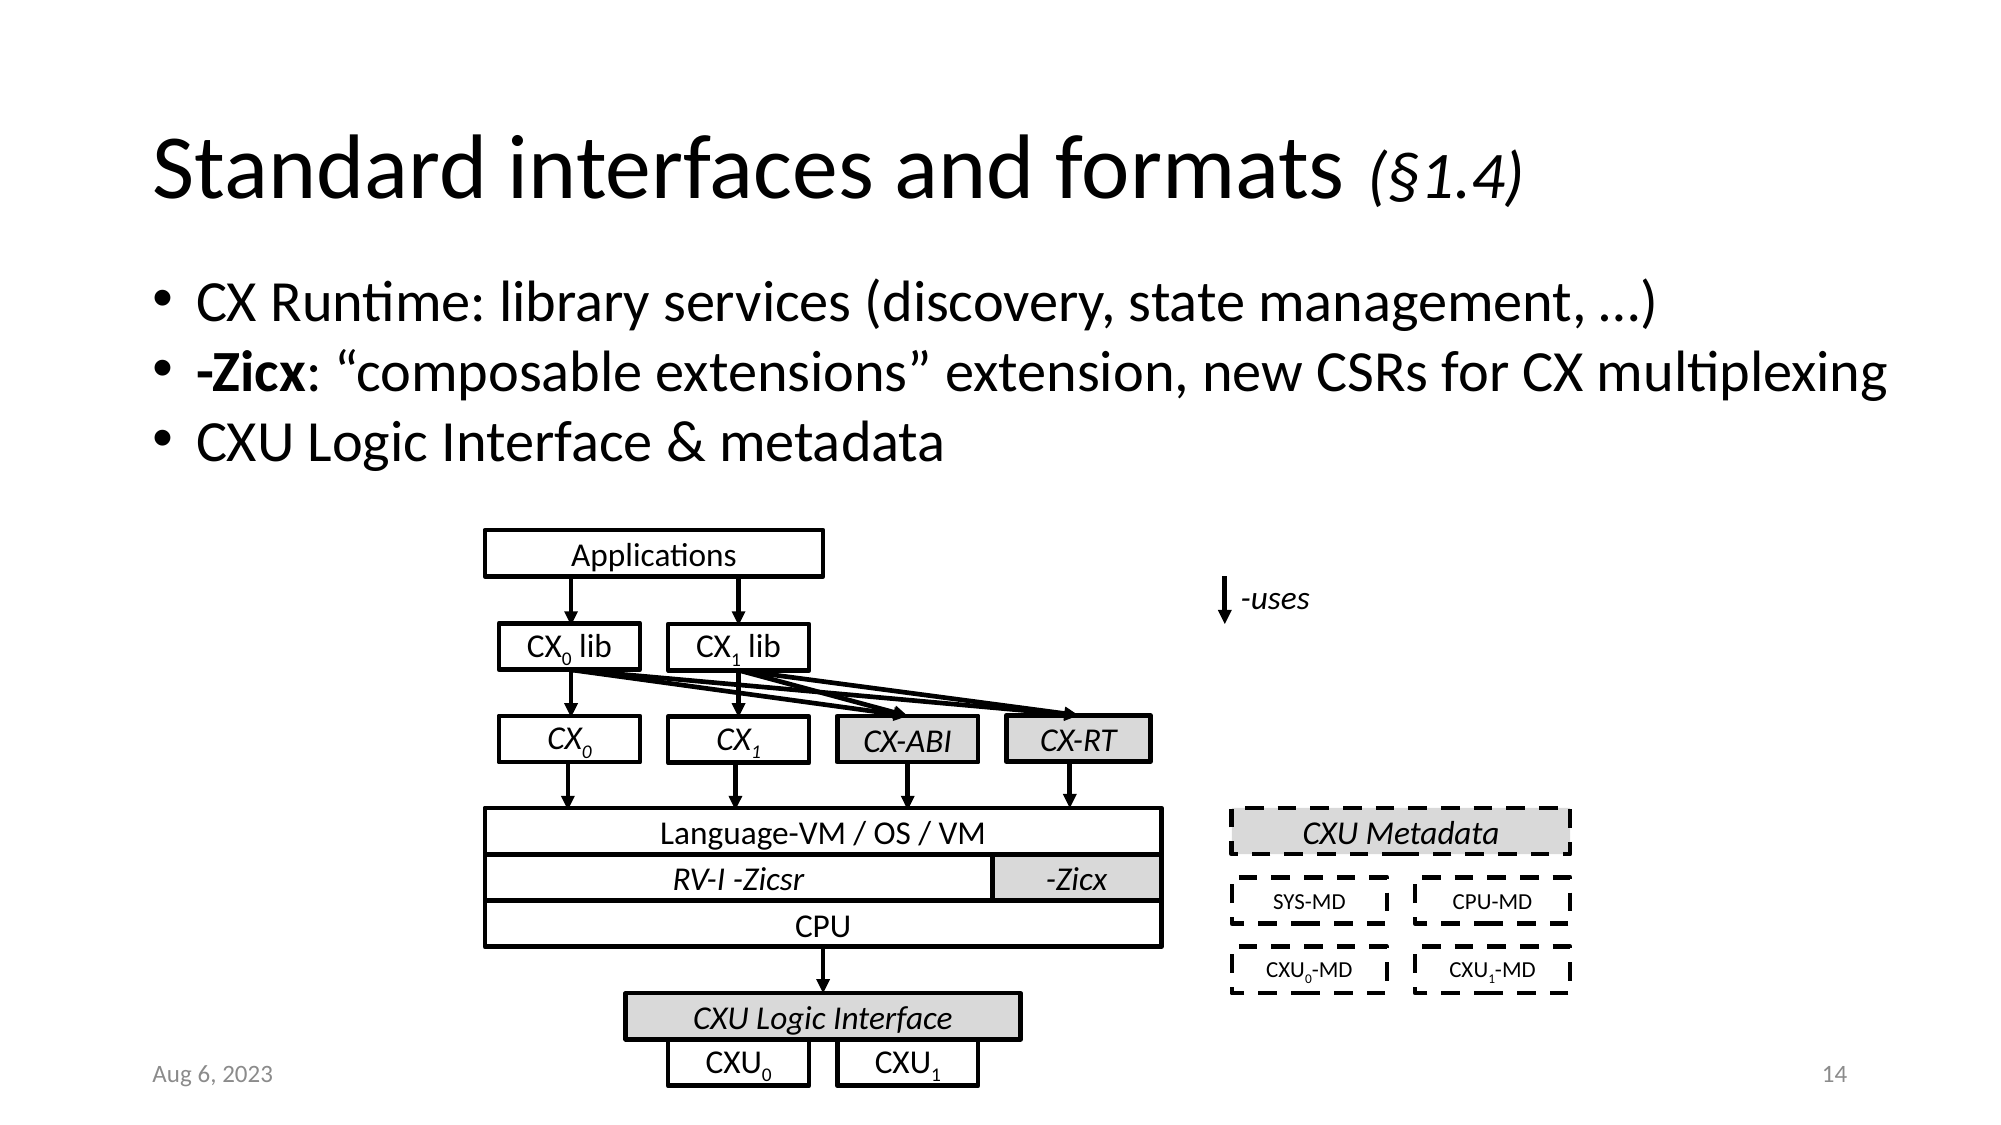

# Standard interfaces and formats (§1.4)
CX Runtime: library services (discovery, state management, …)
-Zicx: “composable extensions” extension, new CSRs for CX multiplexing
CXU Logic Interface & metadata

Applications
-uses
CX0 lib
CX1 lib
CX-RT
CX0
CX-ABI
CX1
Language-VM / OS / VM
CXU Metadata
-Zicx
RV-I -Zicsr
SYS-MD
CPU-MD
CPU
CXU0-MD
CXU1-MD
CXU Logic Interface
CXU0
CXU1
Aug 6, 2023
14